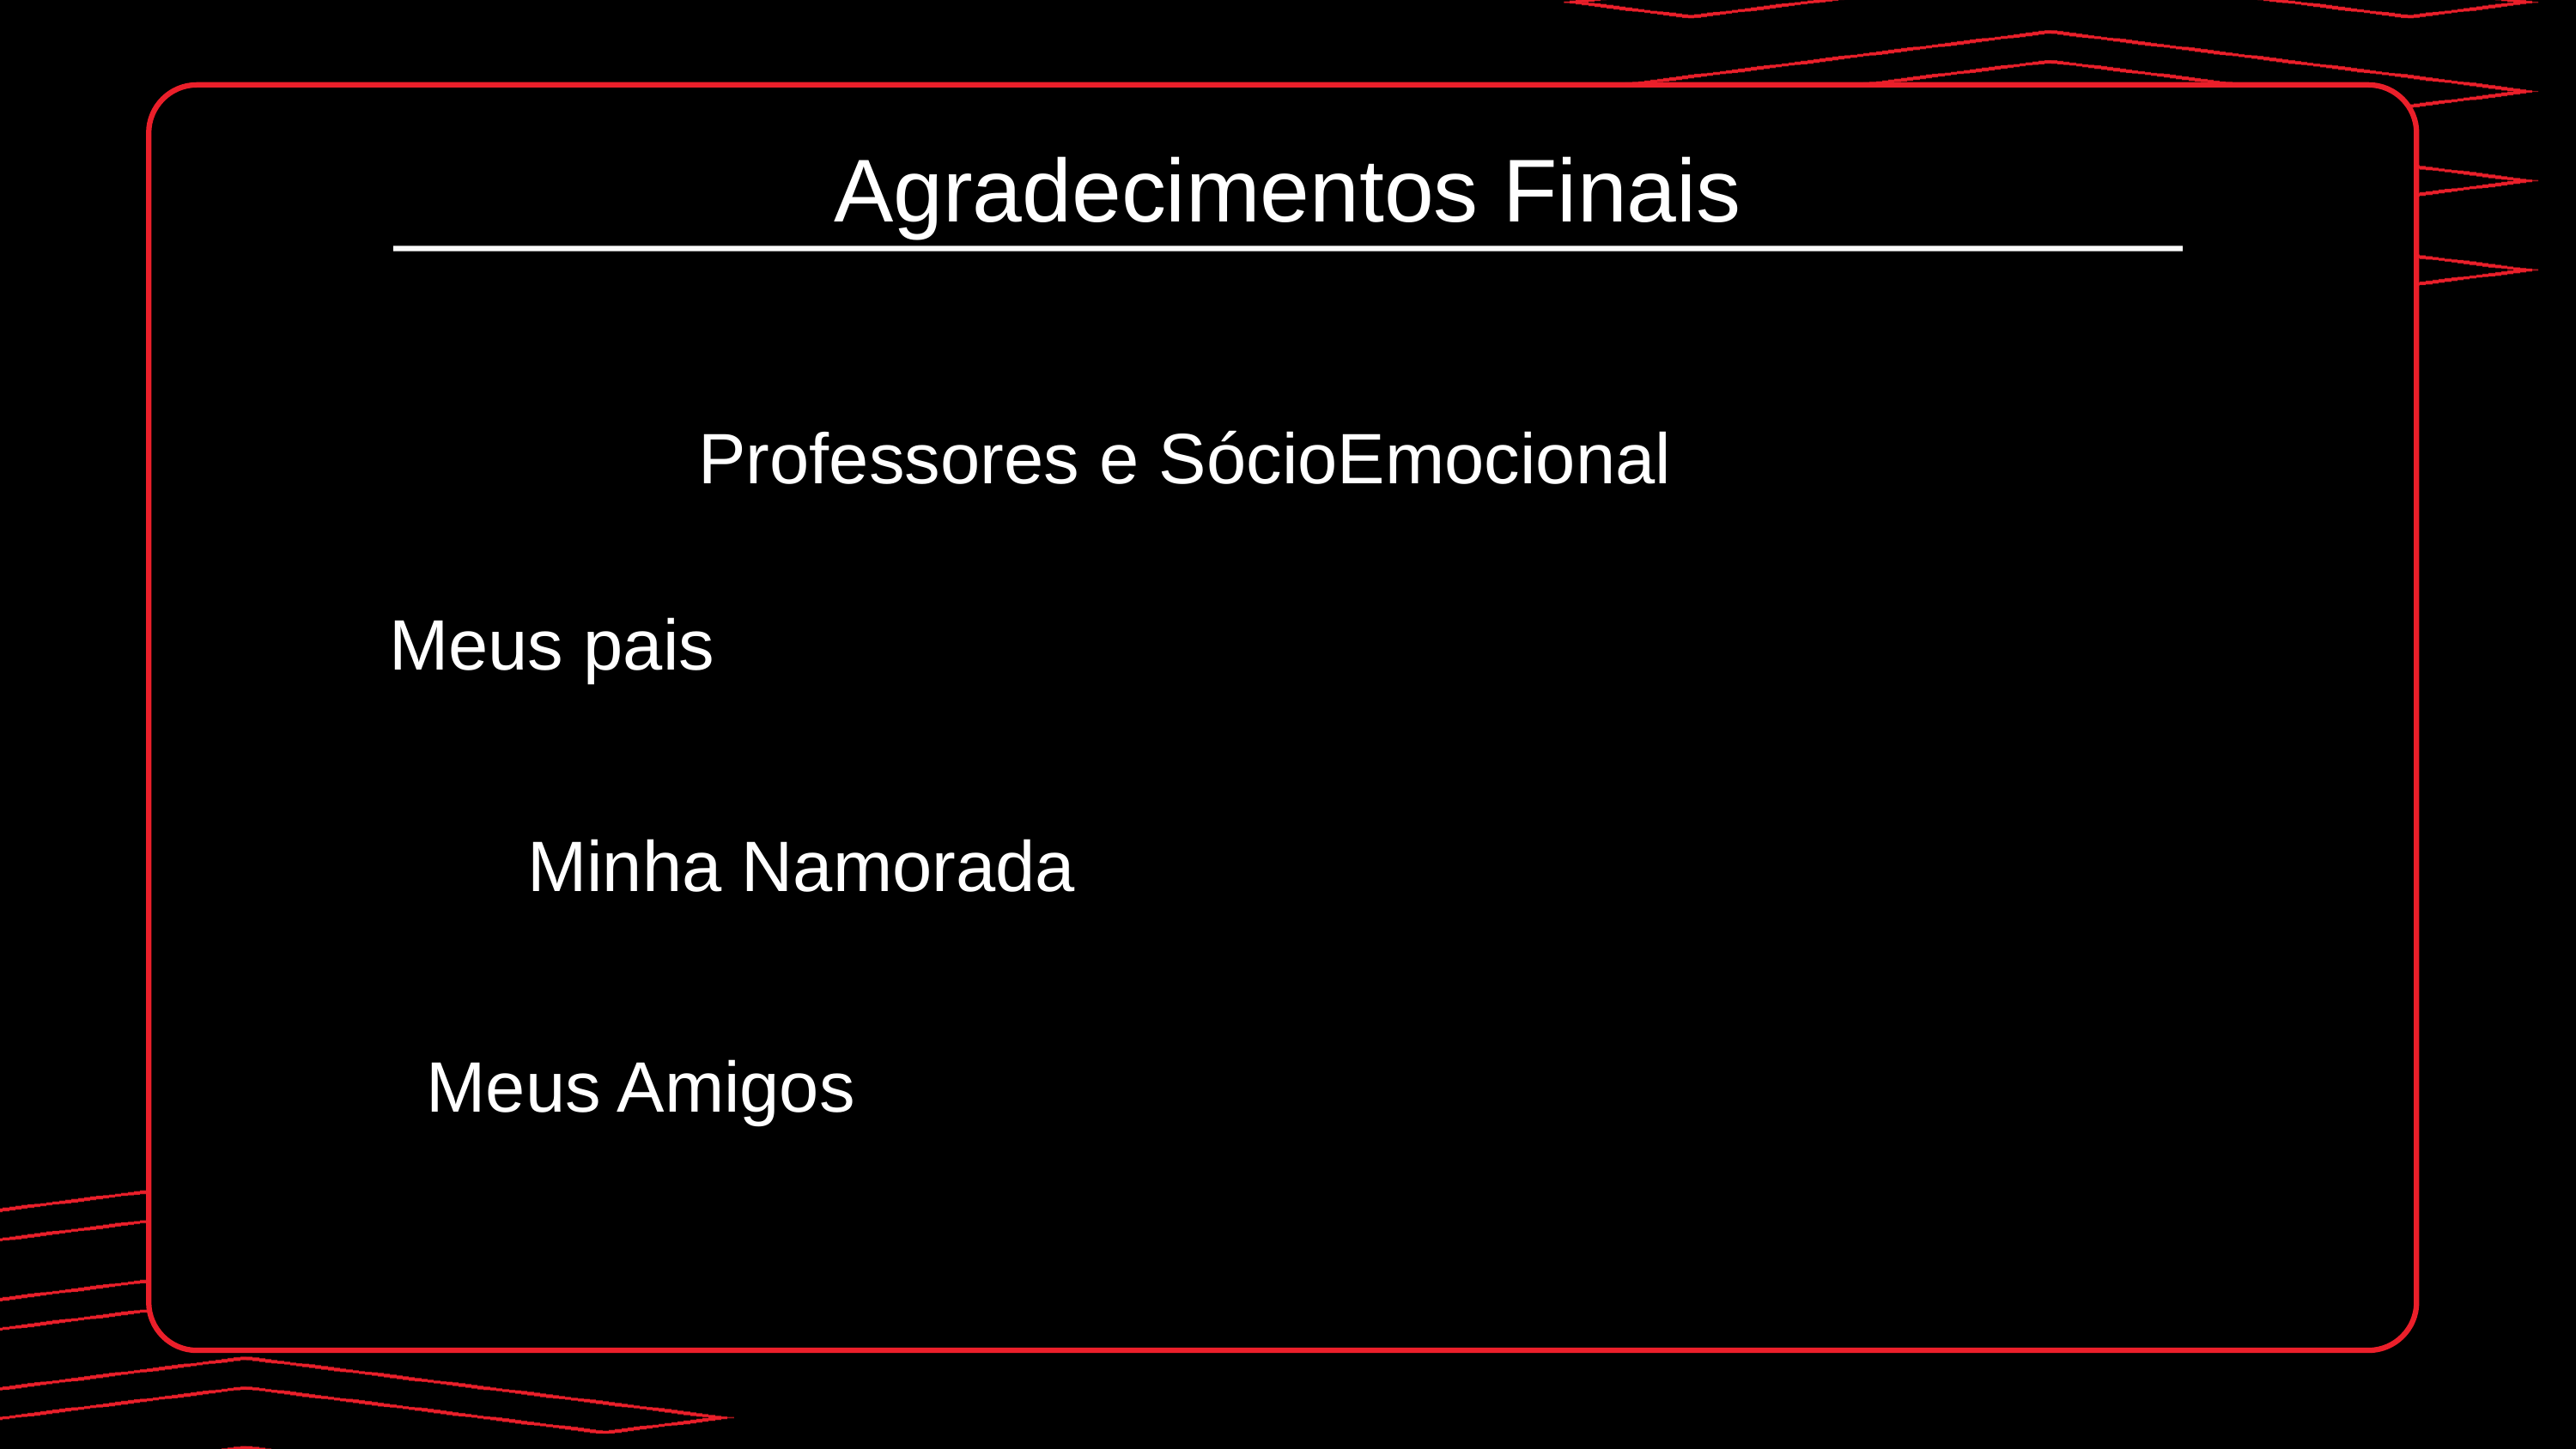

Agradecimentos Finais

Professores e SócioEmocional
Meus pais
Minha Namorada

Meus Amigos